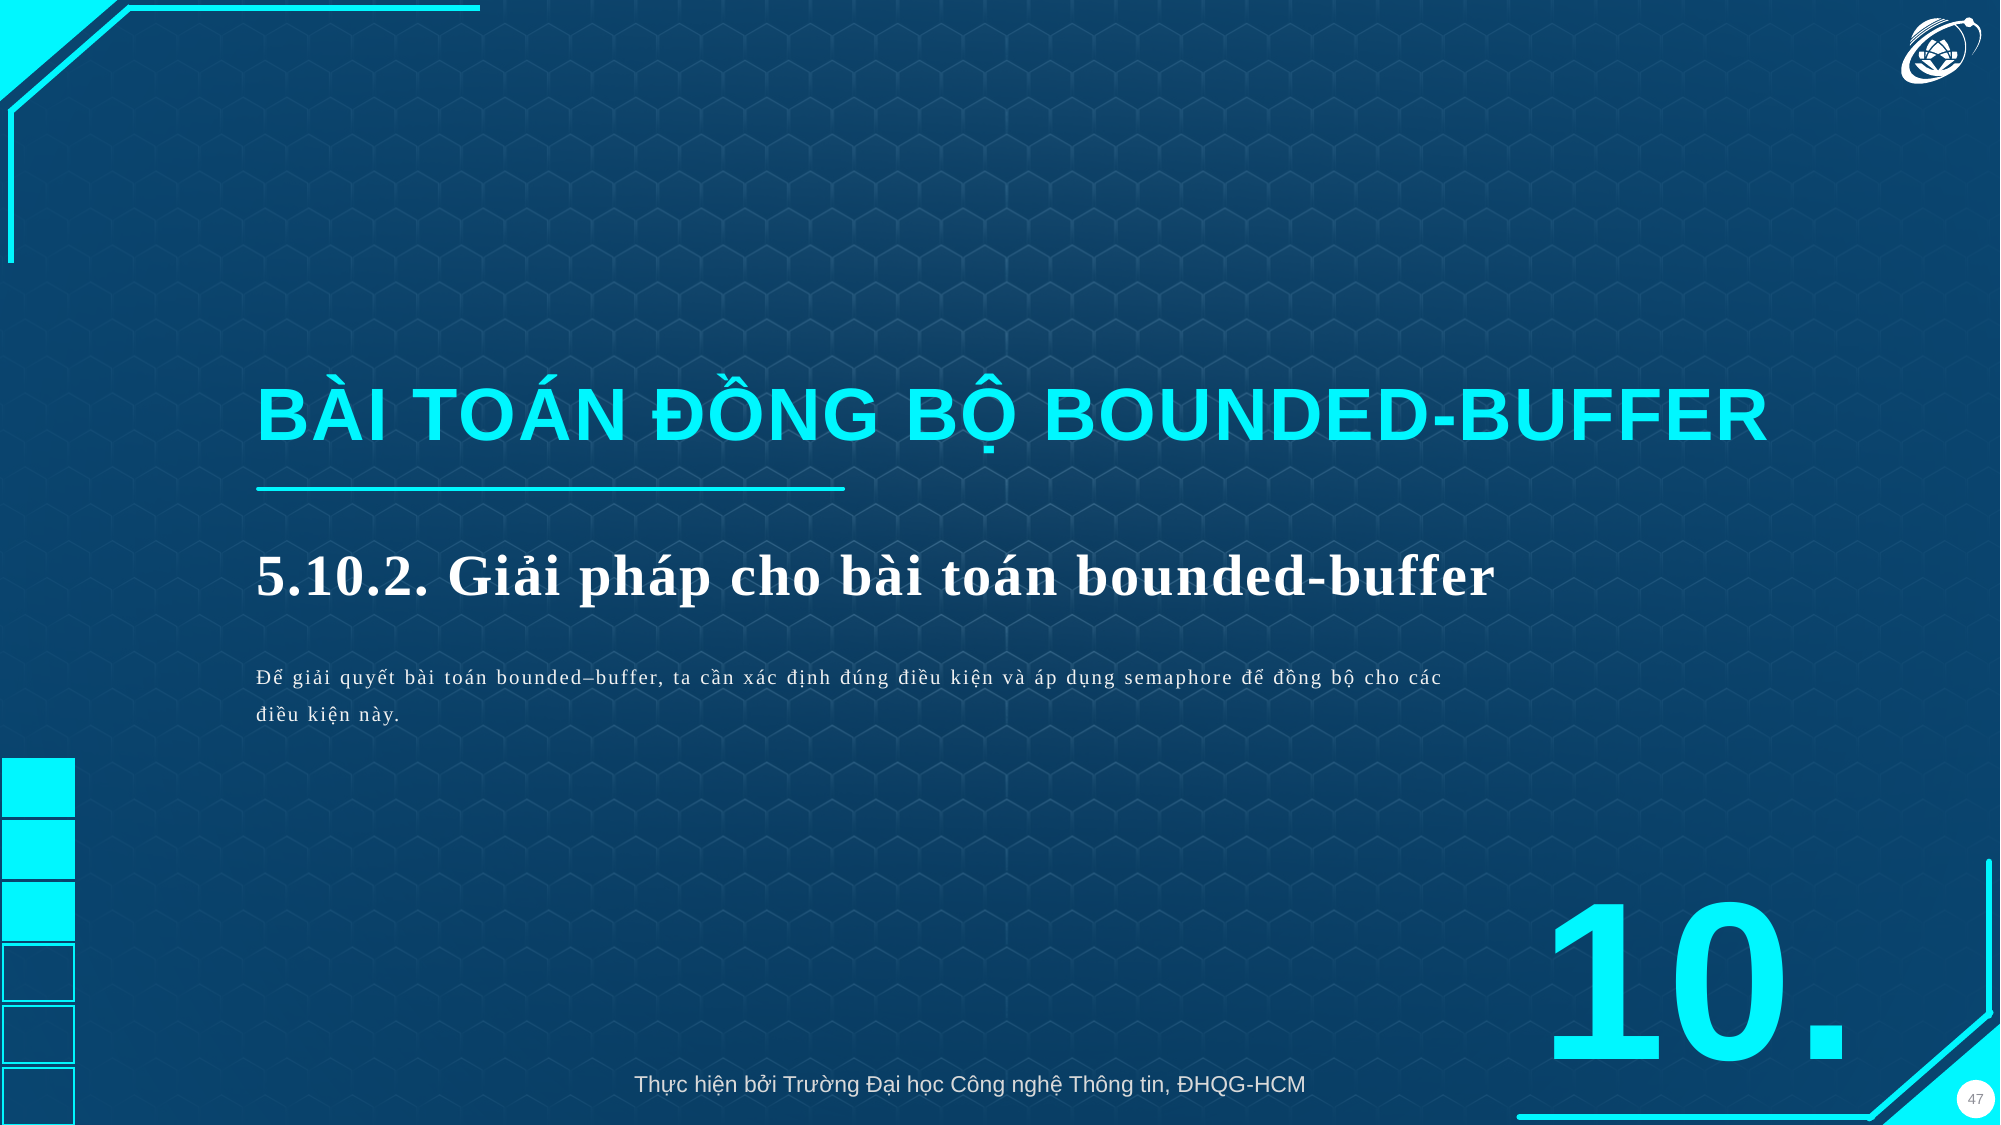

BÀI TOÁN ĐỒNG BỘ BOUNDED-BUFFER
5.10.2. Giải pháp cho bài toán bounded-buffer
Để giải quyết bài toán bounded–buffer, ta cần xác định đúng điều kiện và áp dụng semaphore để đồng bộ cho các điều kiện này.
10.
Thực hiện bởi Trường Đại học Công nghệ Thông tin, ĐHQG-HCM
47